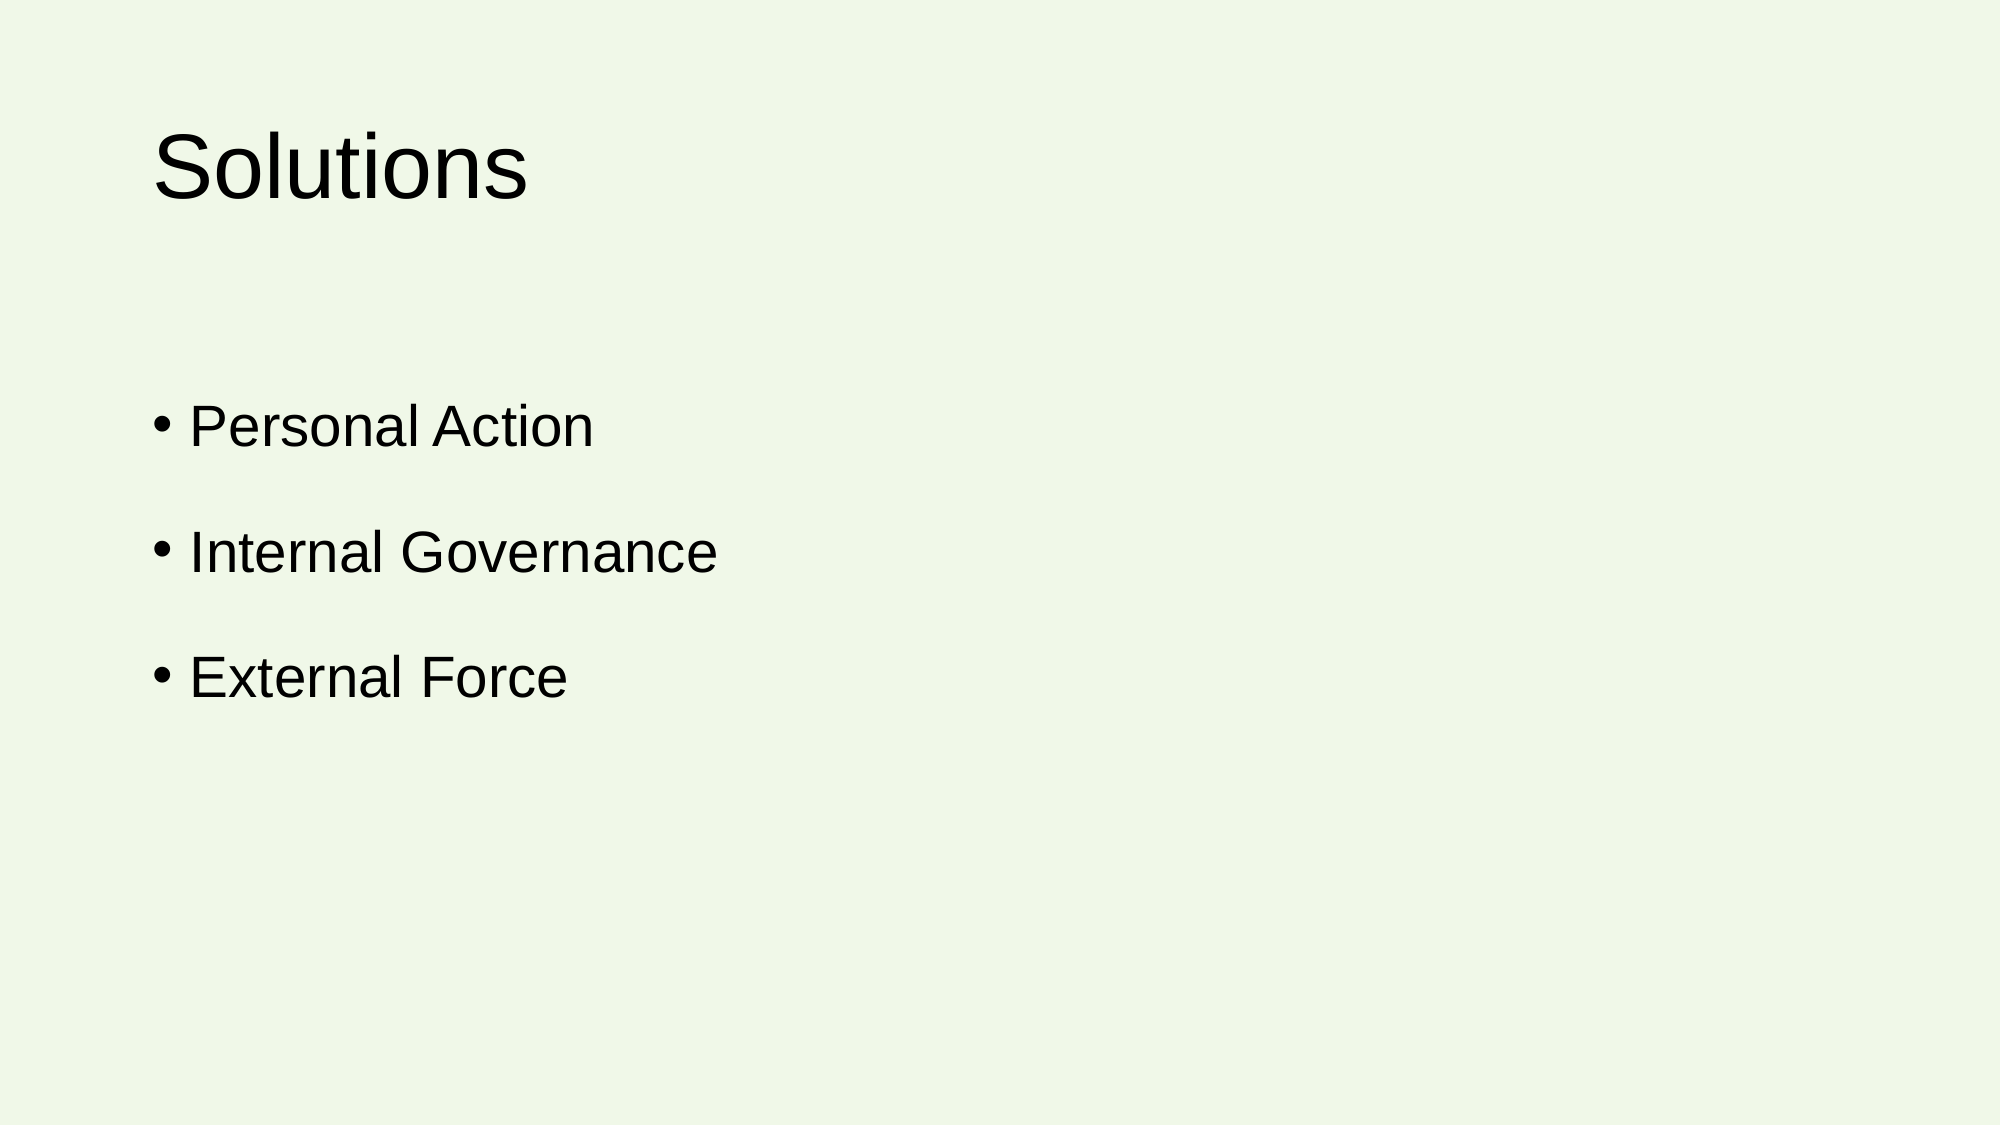

# Solutions
Personal Action
Internal Governance
External Force